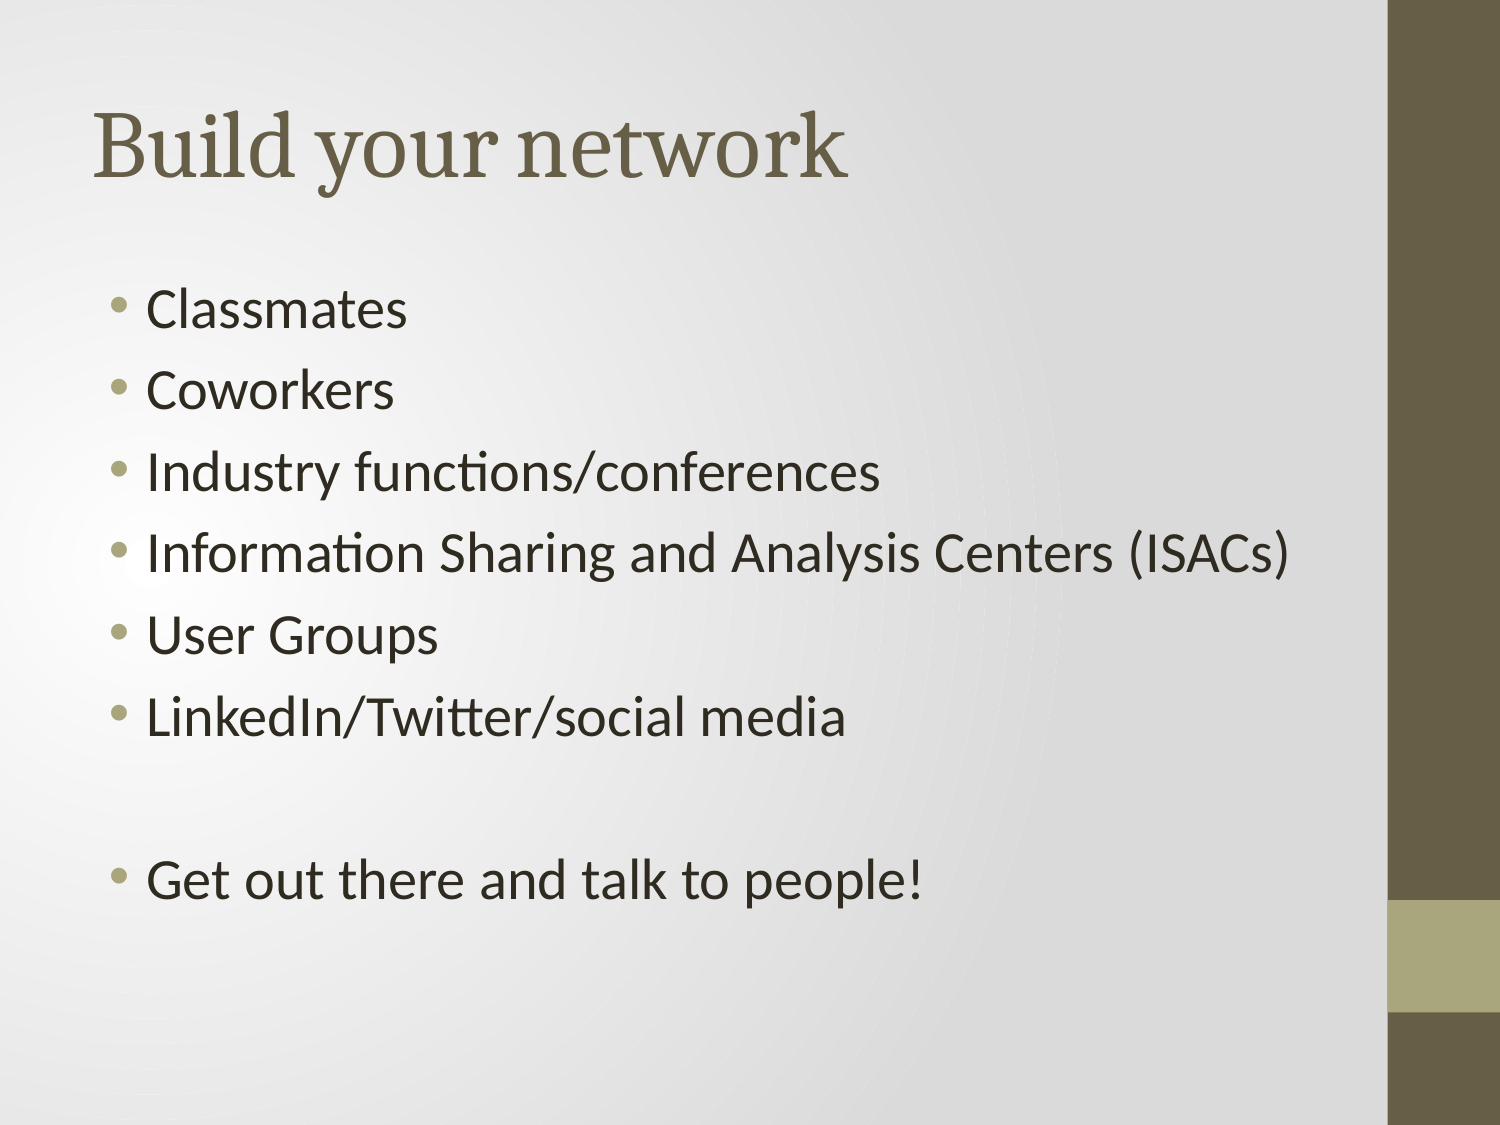

# Build your network
Classmates
Coworkers
Industry functions/conferences
Information Sharing and Analysis Centers (ISACs)
User Groups
LinkedIn/Twitter/social media

Get out there and talk to people!